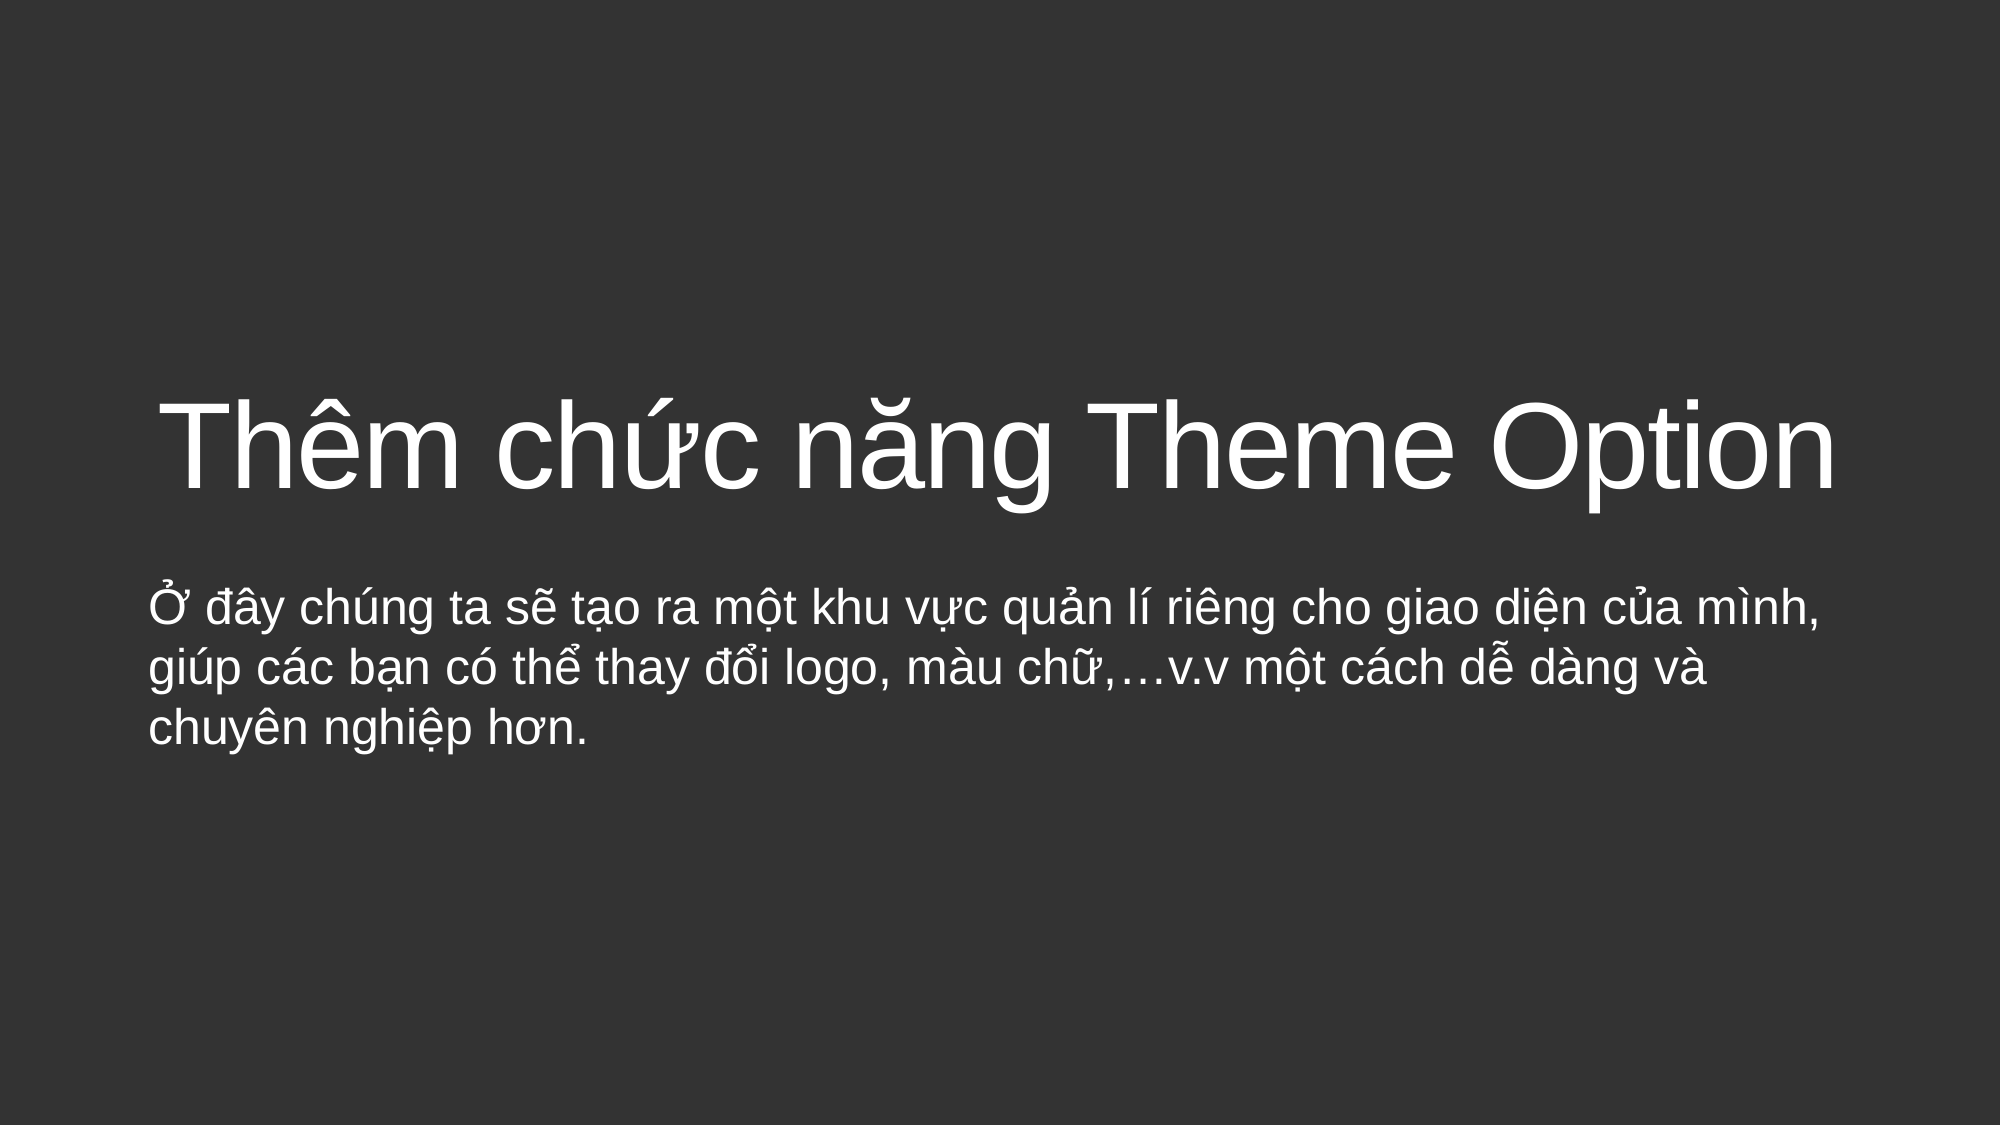

# Thêm chức năng Theme Option
Ở đây chúng ta sẽ tạo ra một khu vực quản lí riêng cho giao diện của mình, giúp các bạn có thể thay đổi logo, màu chữ,…v.v một cách dễ dàng và chuyên nghiệp hơn.